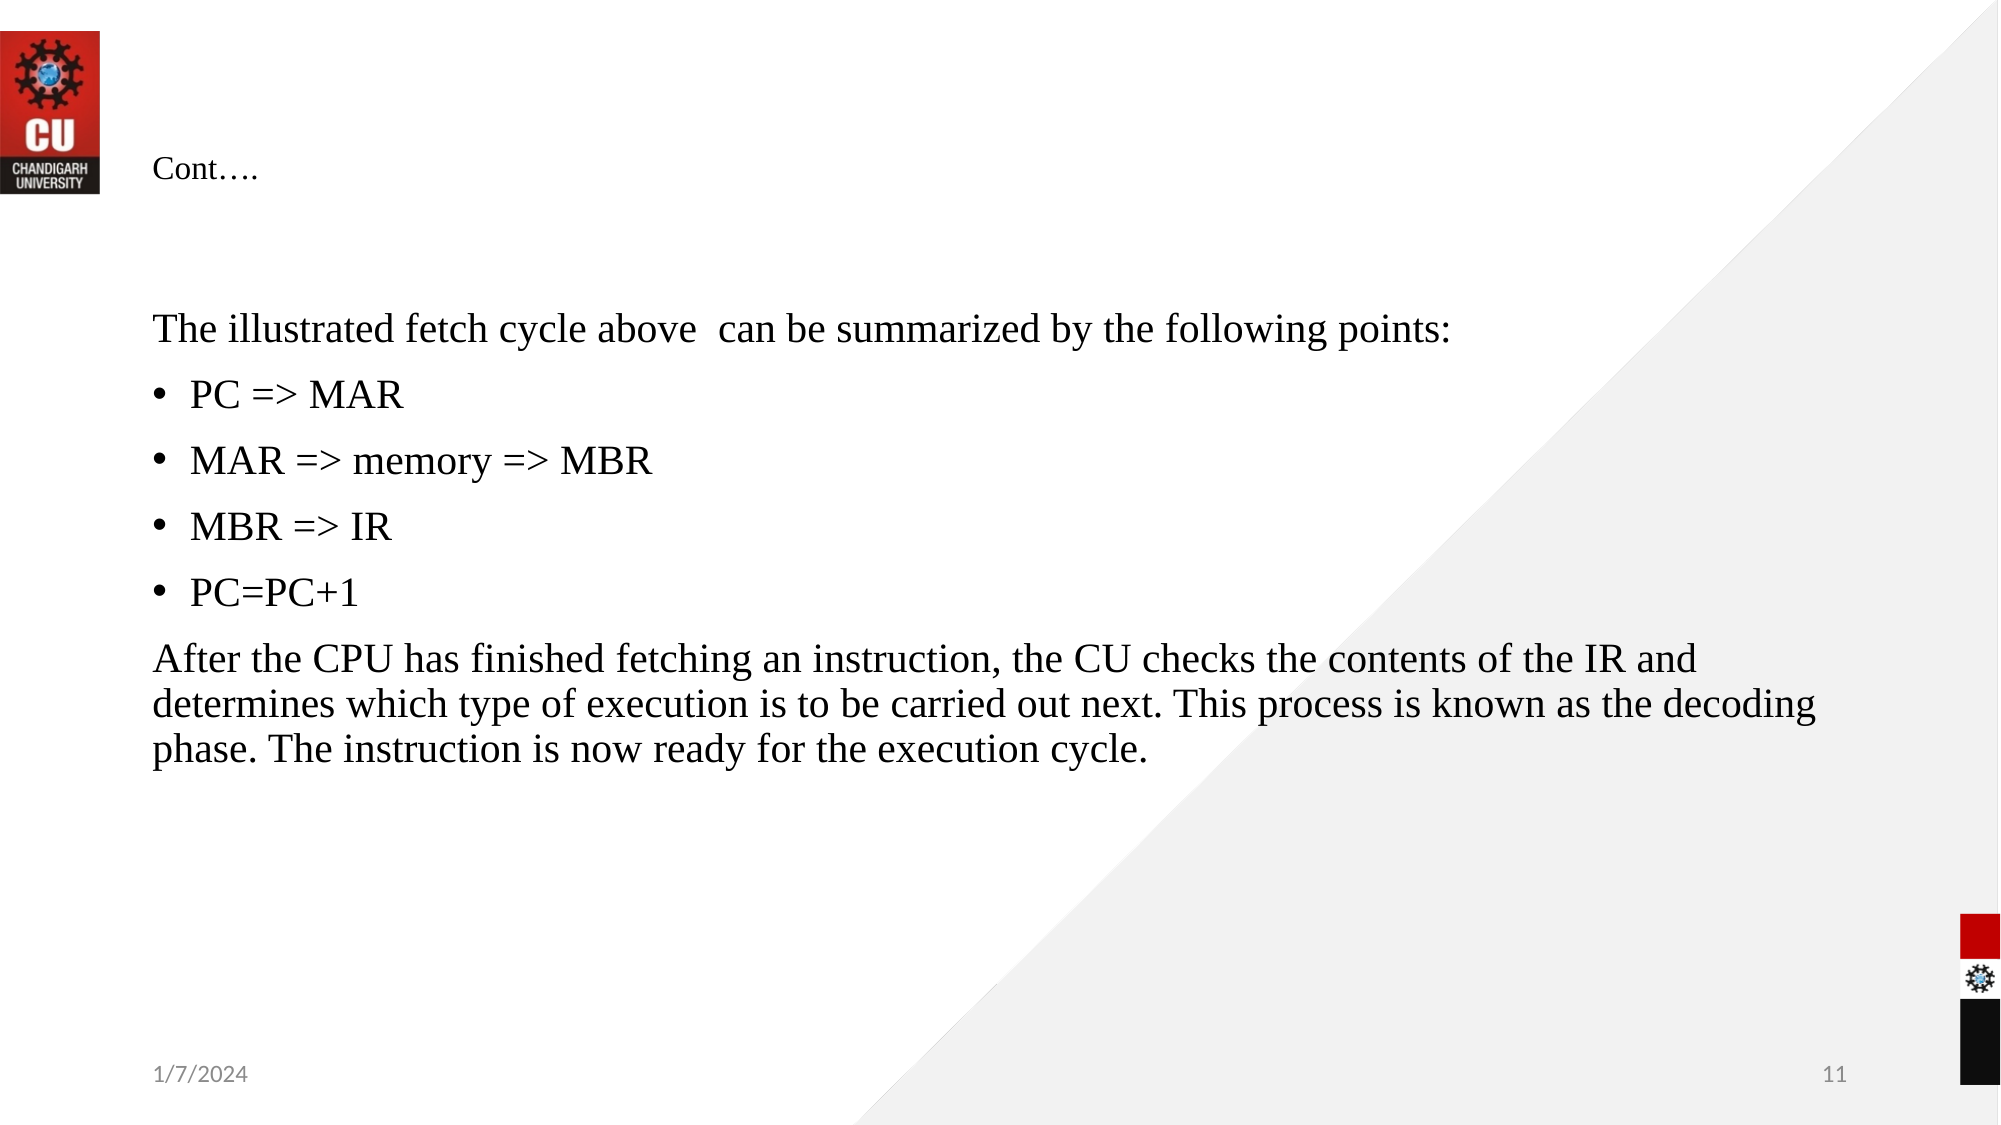

# Cont….
The illustrated fetch cycle above  can be summarized by the following points:
PC => MAR
MAR => memory => MBR
MBR => IR
PC=PC+1
After the CPU has finished fetching an instruction, the CU checks the contents of the IR and determines which type of execution is to be carried out next. This process is known as the decoding phase. The instruction is now ready for the execution cycle.

1/7/2024
11